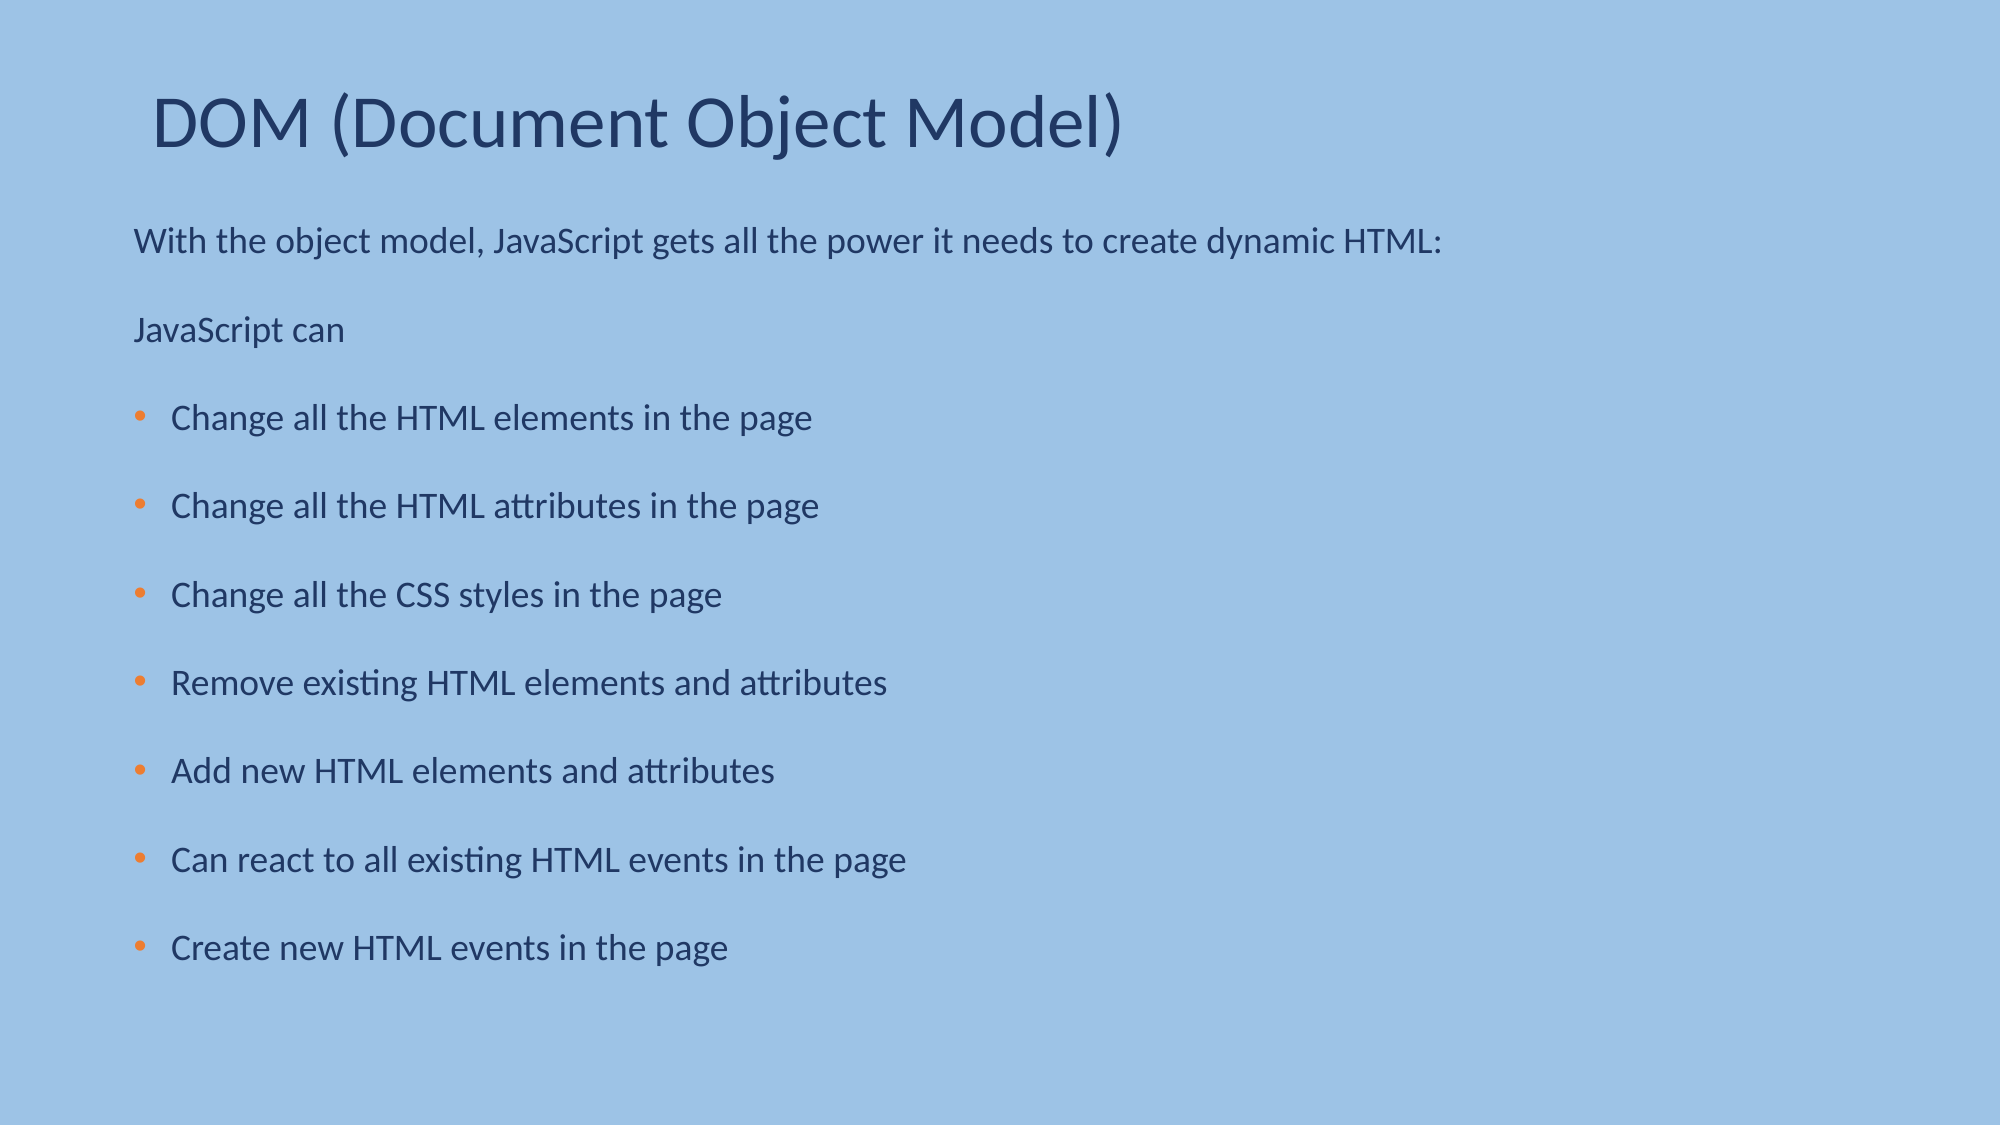

# DOM (Document Object Model)
With the object model, JavaScript gets all the power it needs to create dynamic HTML:
JavaScript can
Change all the HTML elements in the page
Change all the HTML attributes in the page
Change all the CSS styles in the page
Remove existing HTML elements and attributes
Add new HTML elements and attributes
Can react to all existing HTML events in the page
Create new HTML events in the page